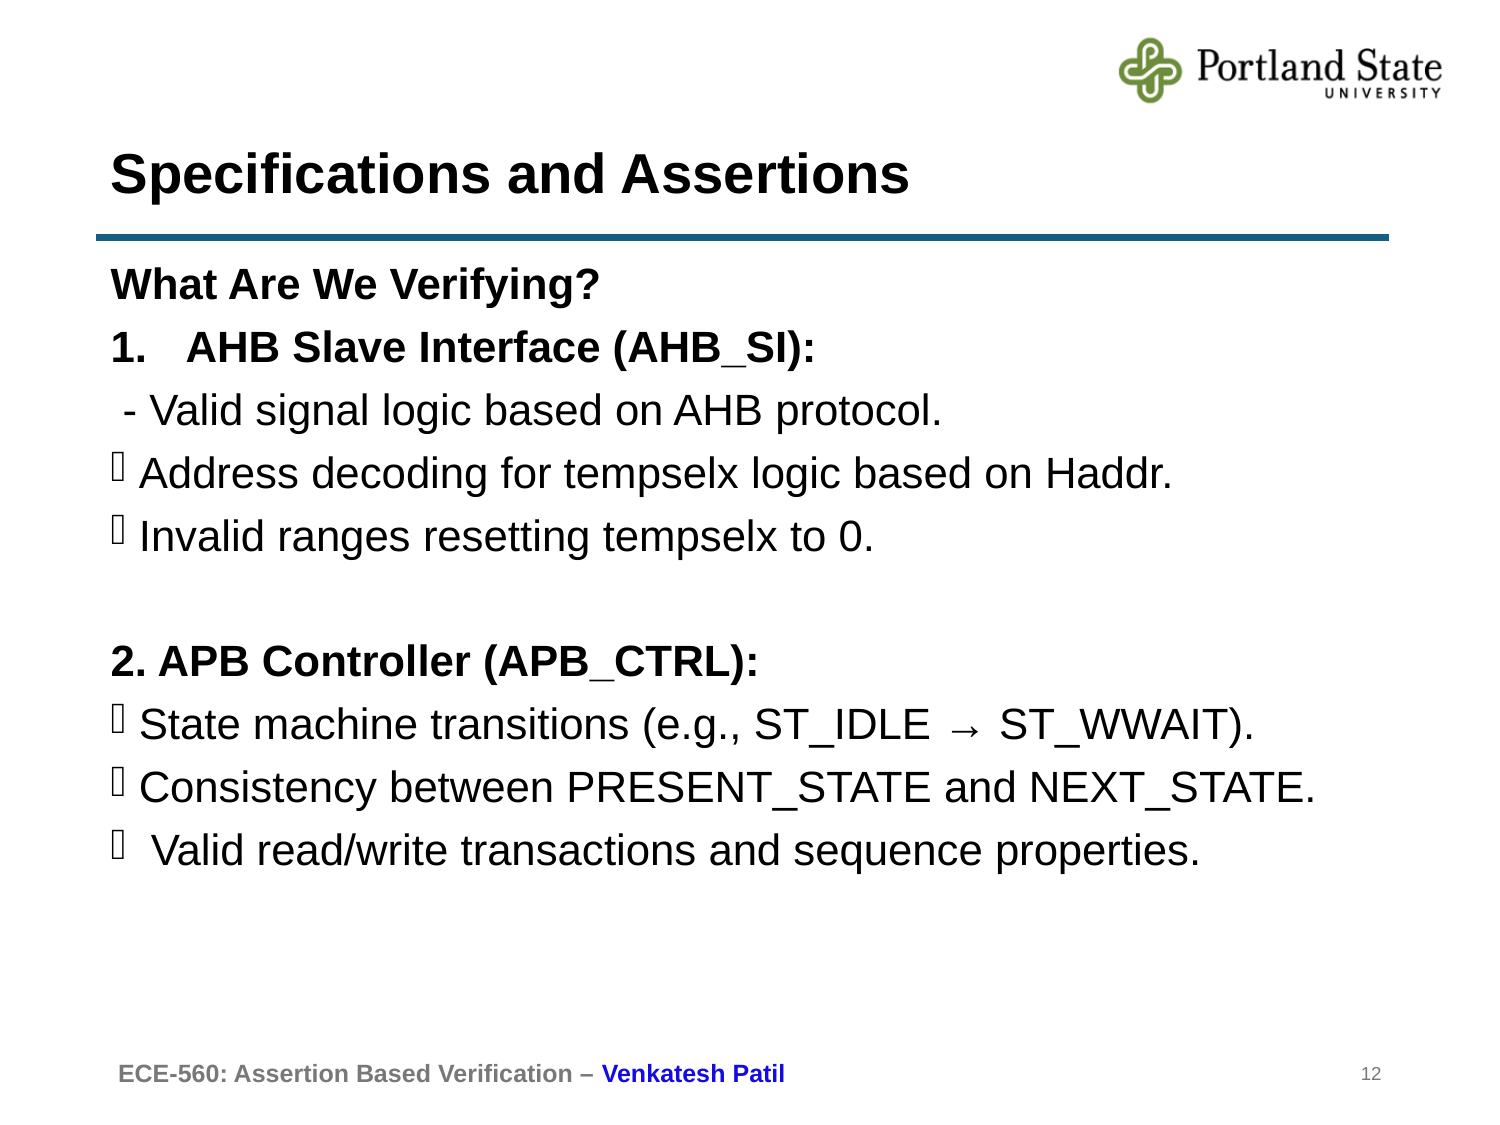

# Specifications and Assertions
What Are We Verifying?
AHB Slave Interface (AHB_SI):
 - Valid signal logic based on AHB protocol.
Address decoding for tempselx logic based on Haddr.
Invalid ranges resetting tempselx to 0.

2. APB Controller (APB_CTRL):
State machine transitions (e.g., ST_IDLE → ST_WWAIT).
Consistency between PRESENT_STATE and NEXT_STATE.
 Valid read/write transactions and sequence properties.

ECE-560: Assertion Based Verification – Venkatesh Patil
12